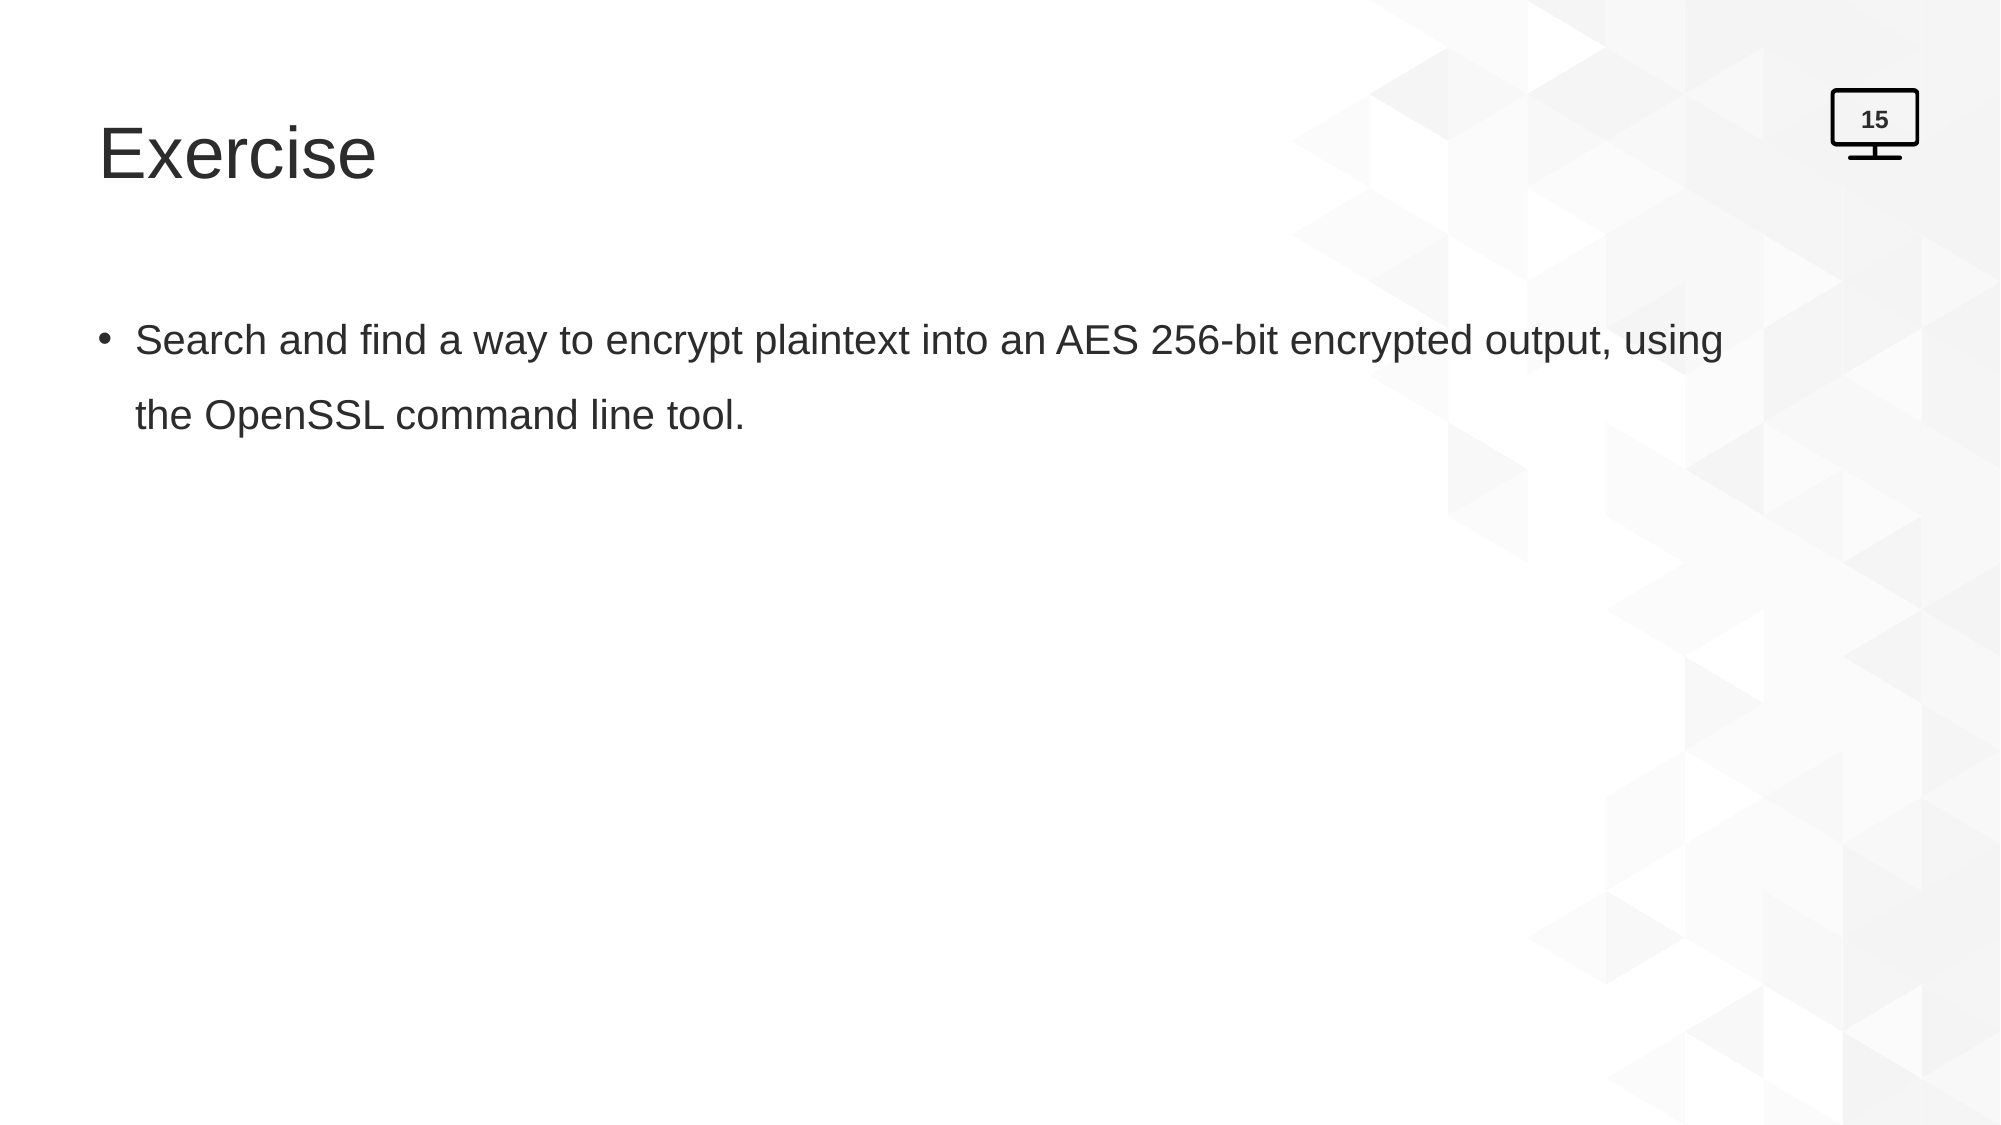

# Exercise
15
Search and find a way to encrypt plaintext into an AES 256-bit encrypted output, using the OpenSSL command line tool.